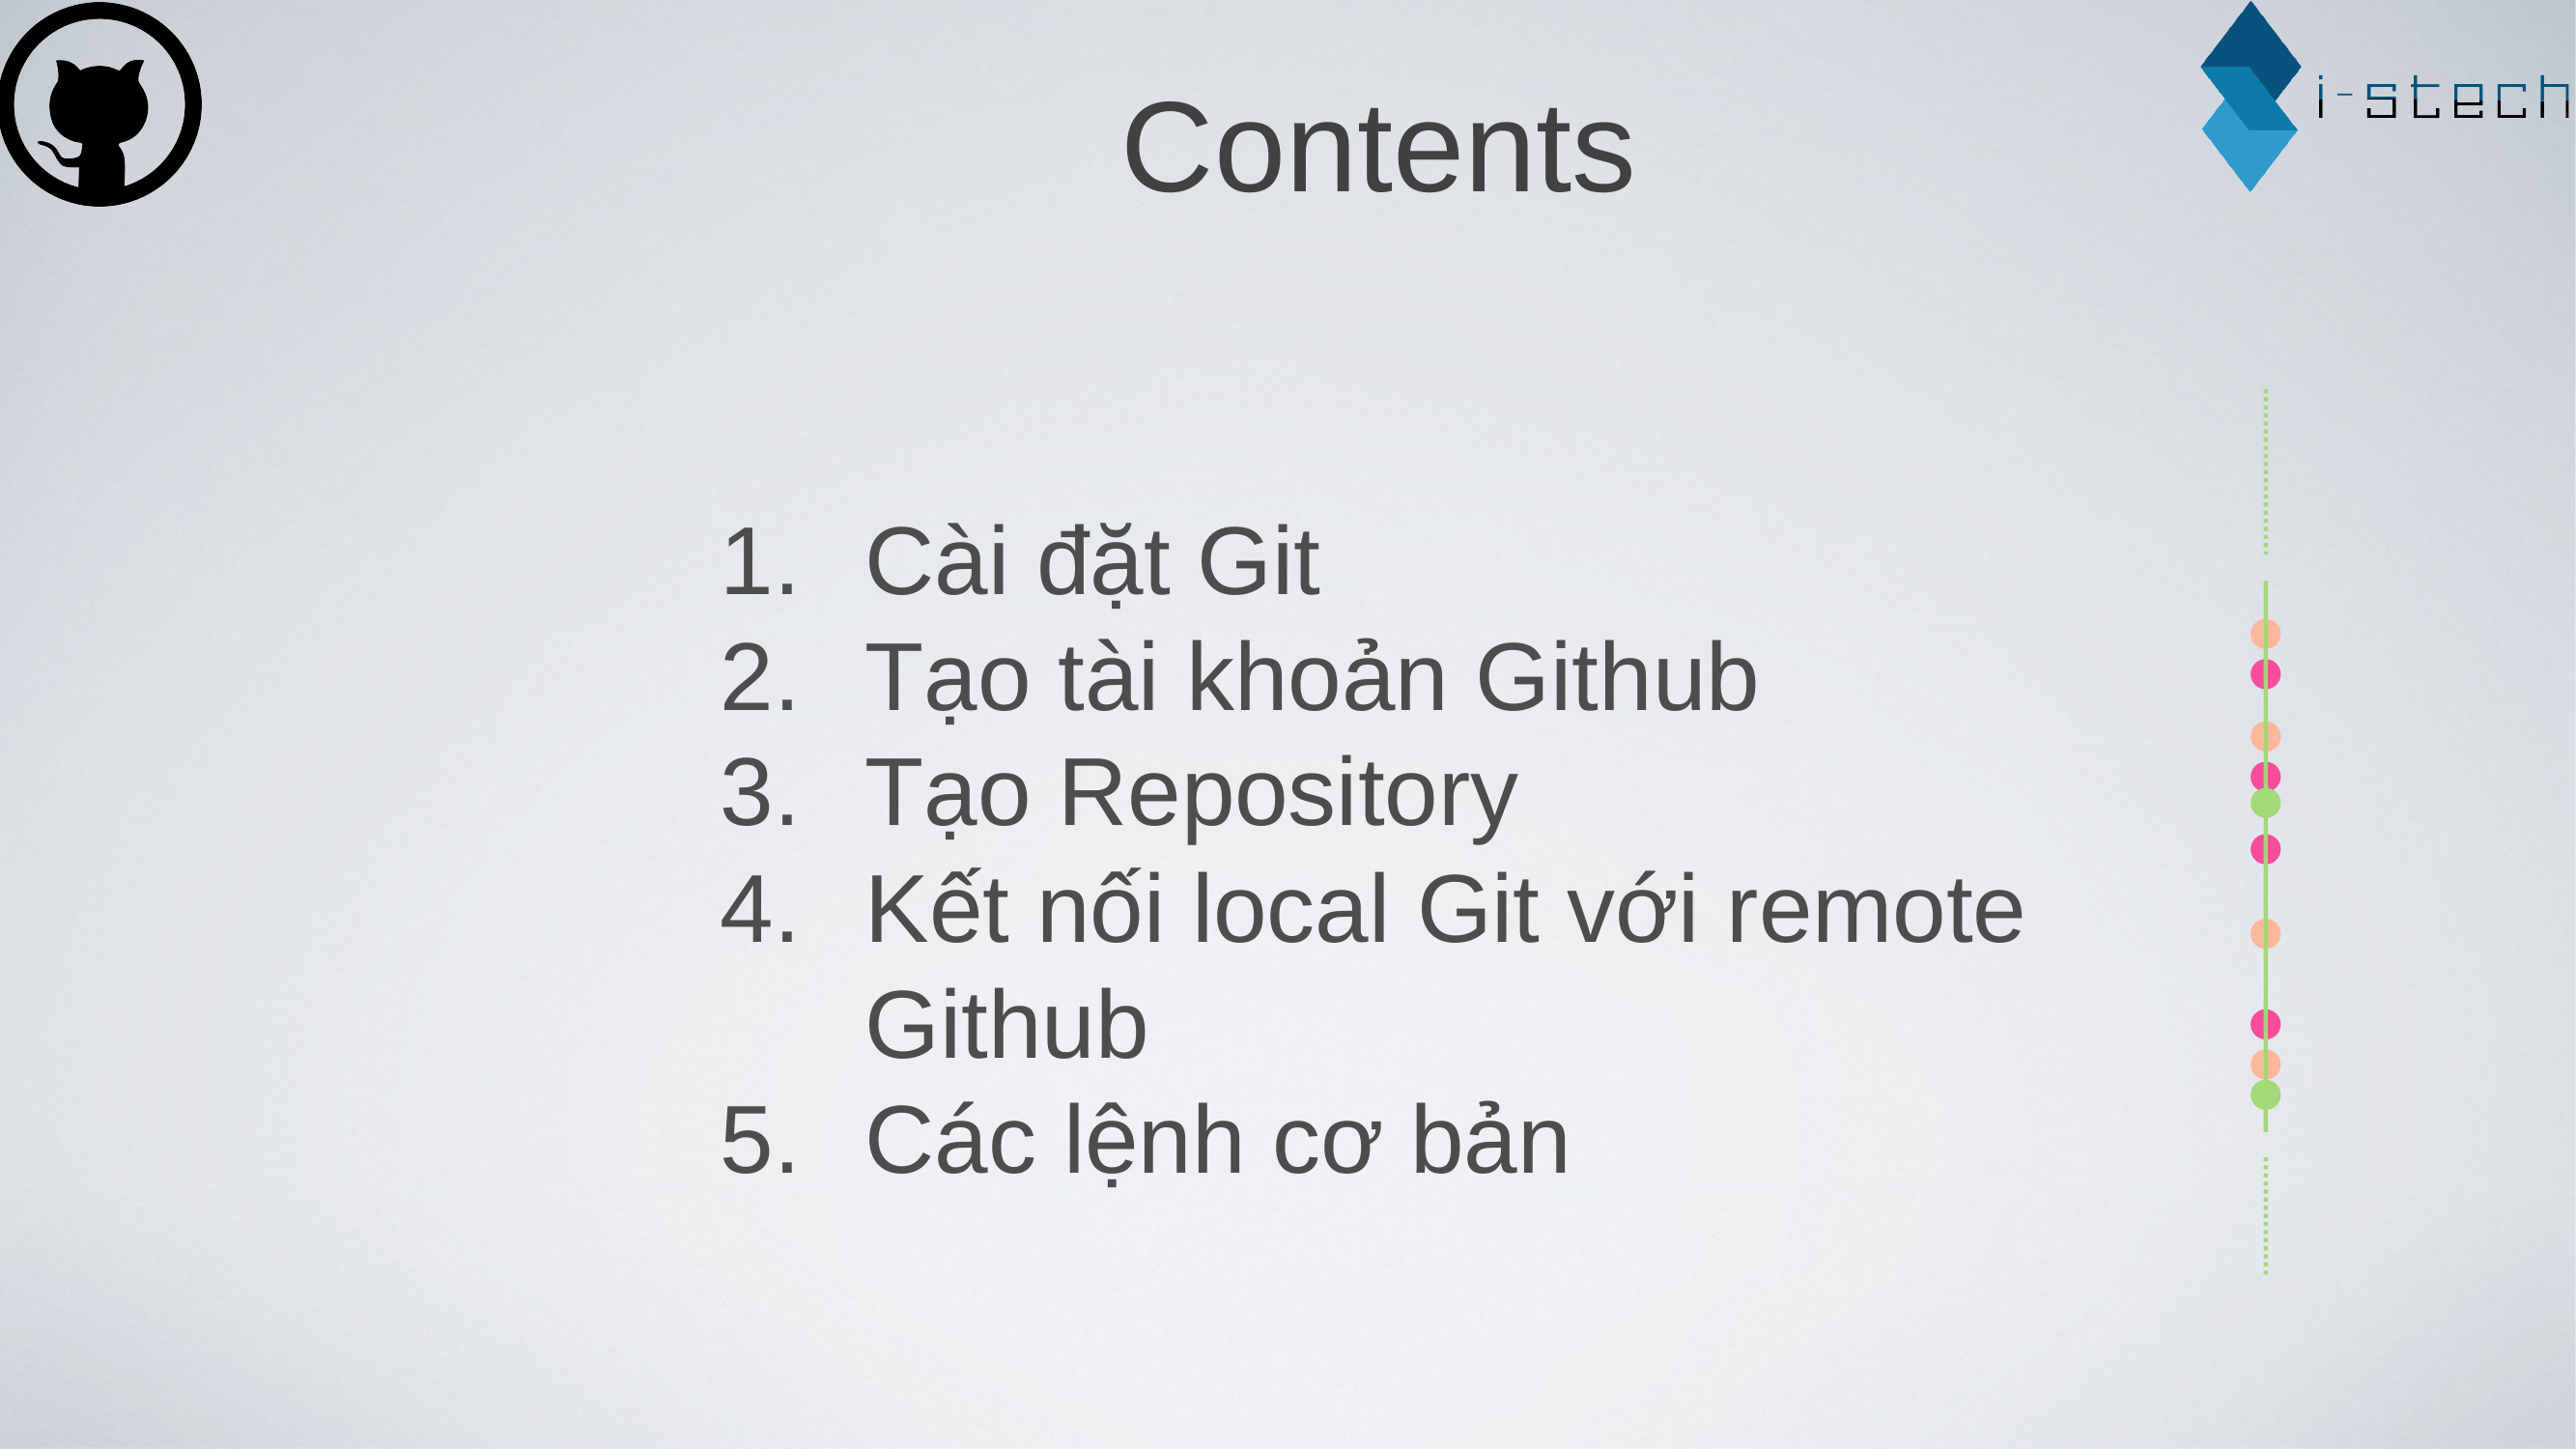

Contents
Cài đặt Git
Tạo tài khoản Github
Tạo Repository
Kết nối local Git với remote Github
Các lệnh cơ bản